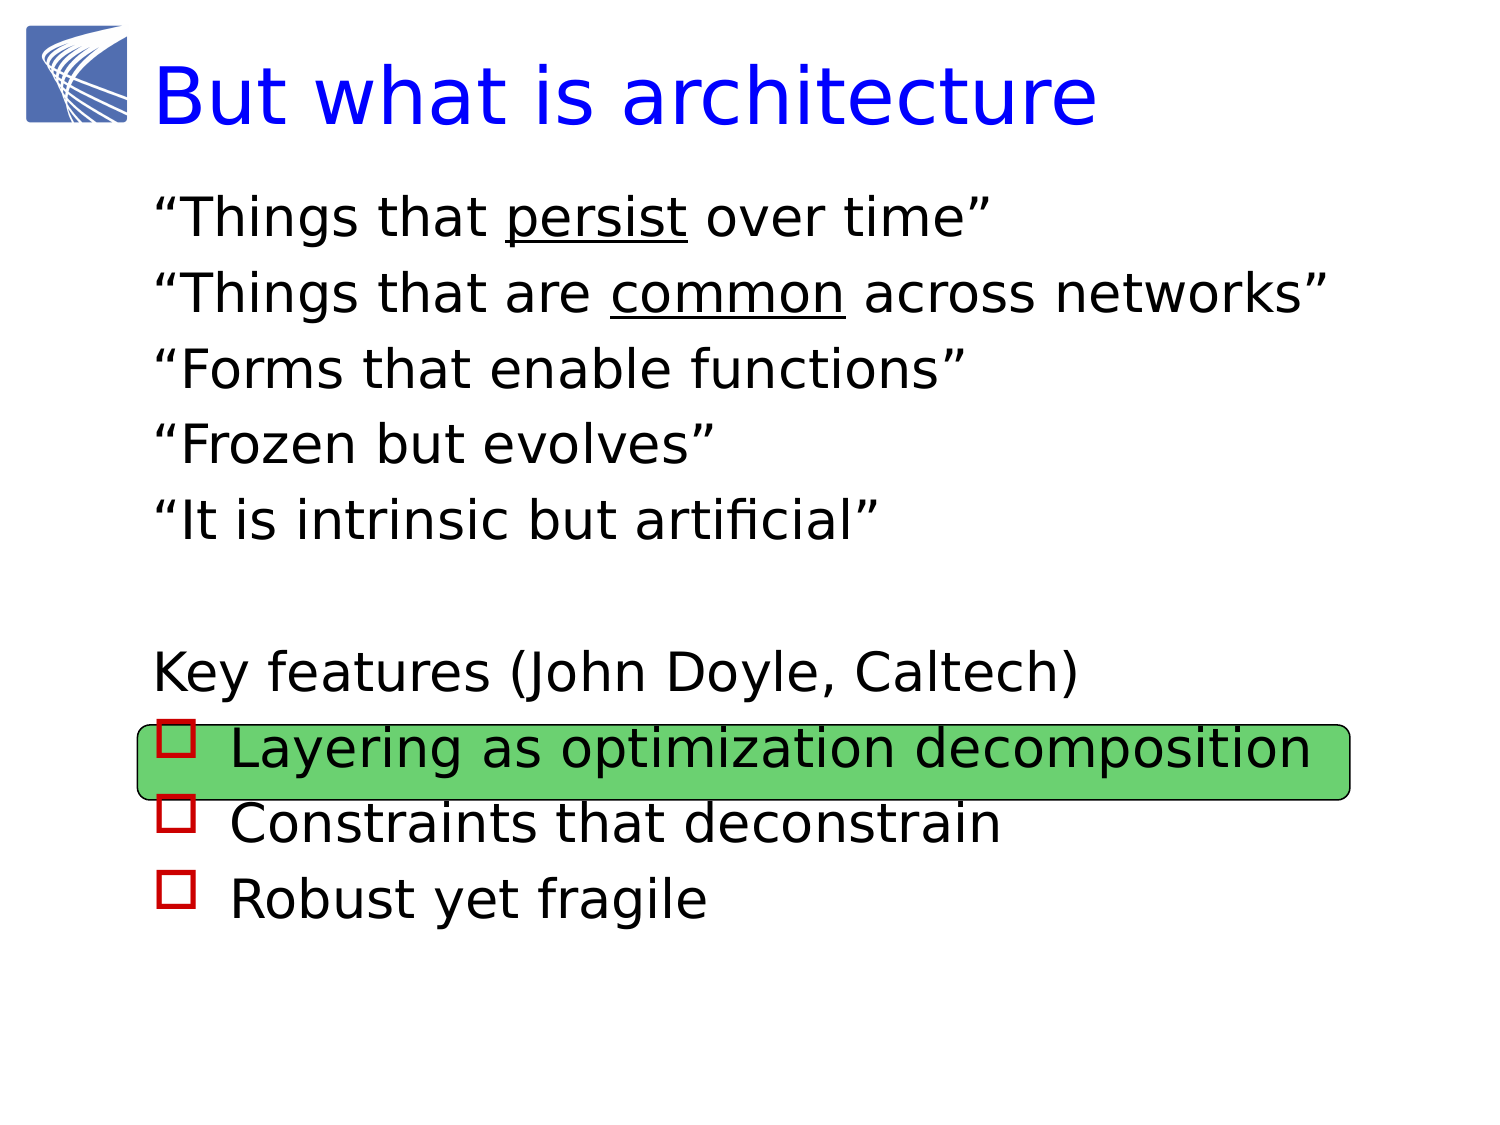

# But what is architecture
“Things that persist over time”
“Things that are common across networks”
“Forms that enable functions”
“Frozen but evolves”
“It is intrinsic but artificial”

Key features (John Doyle, Caltech)
Layering as optimization decomposition
Constraints that deconstrain
Robust yet fragile